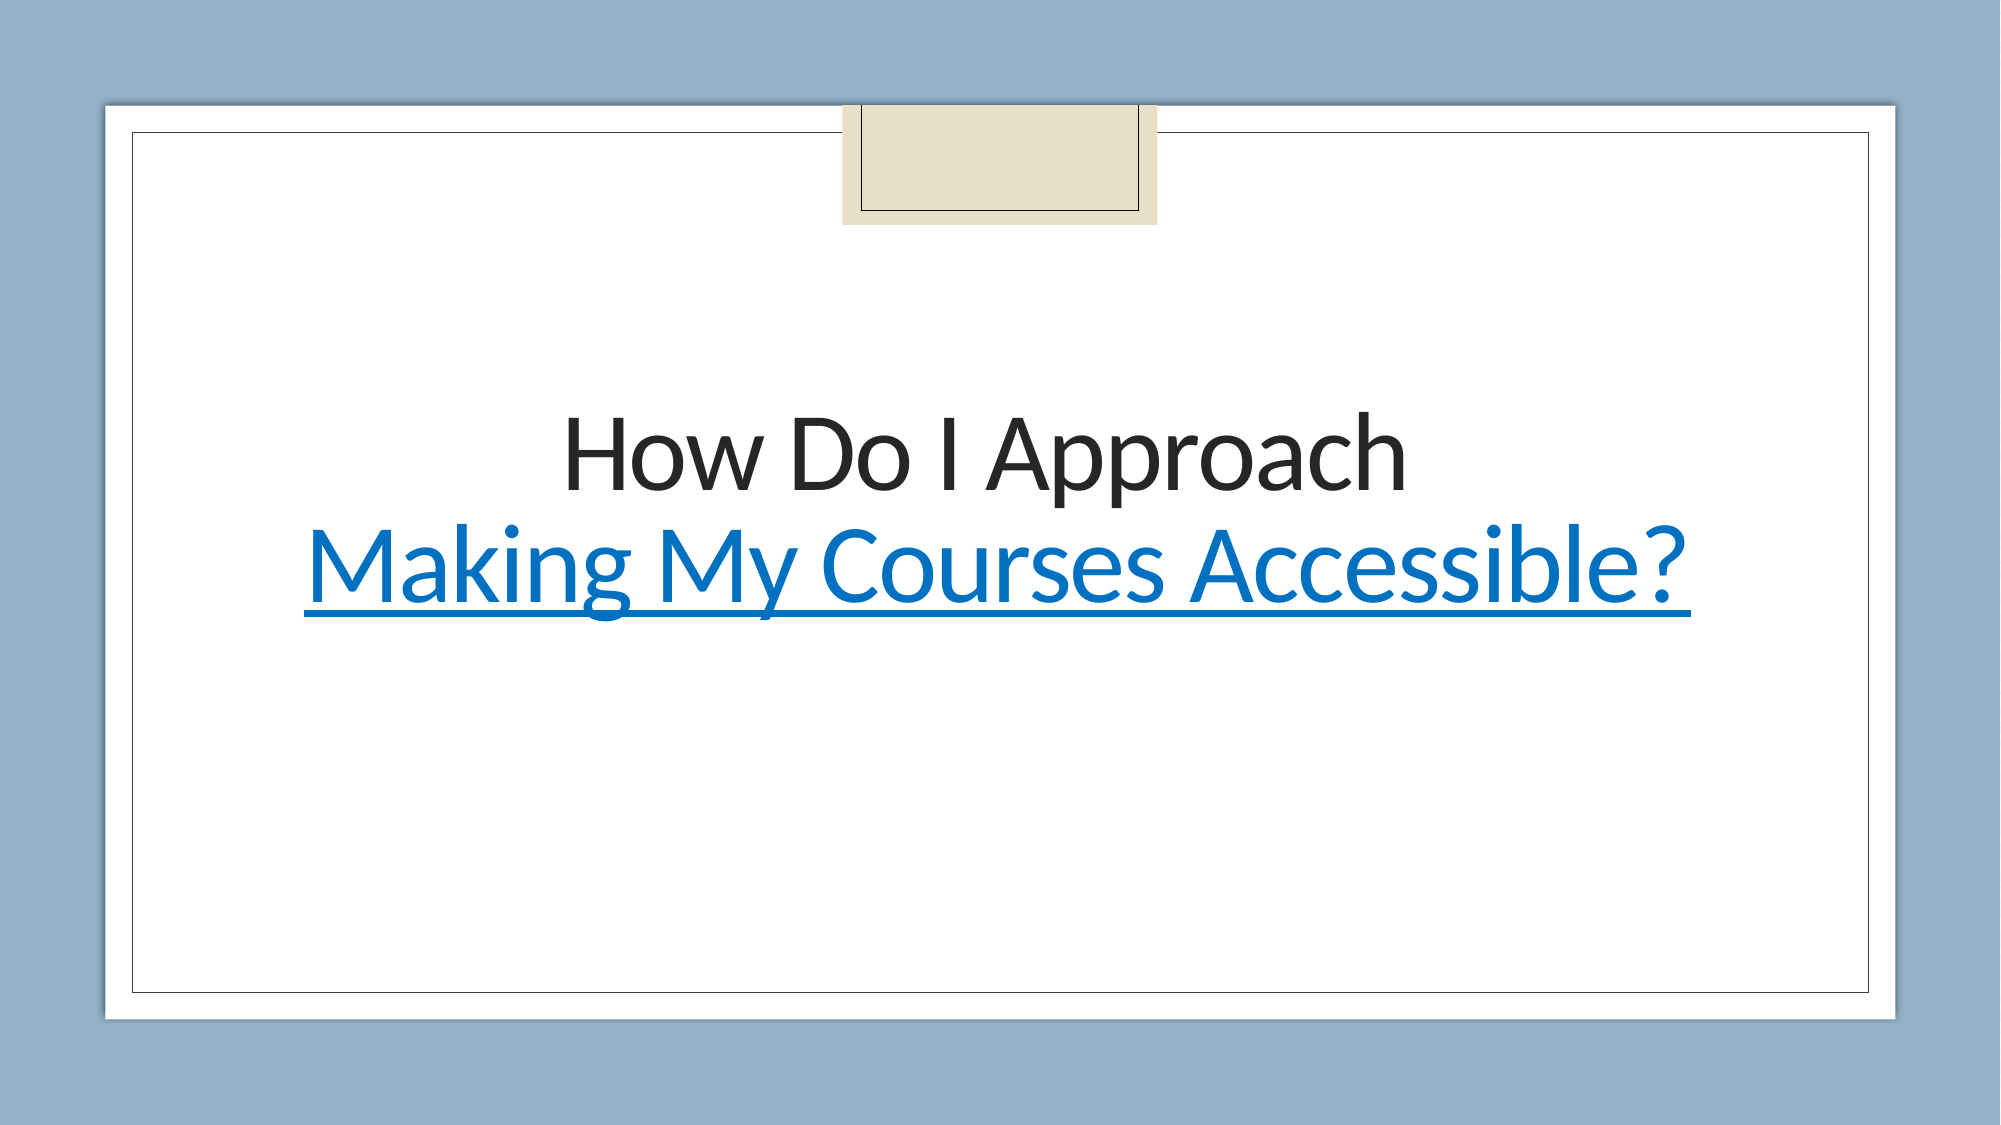

# How Do I Approach Making My Courses Accessible?